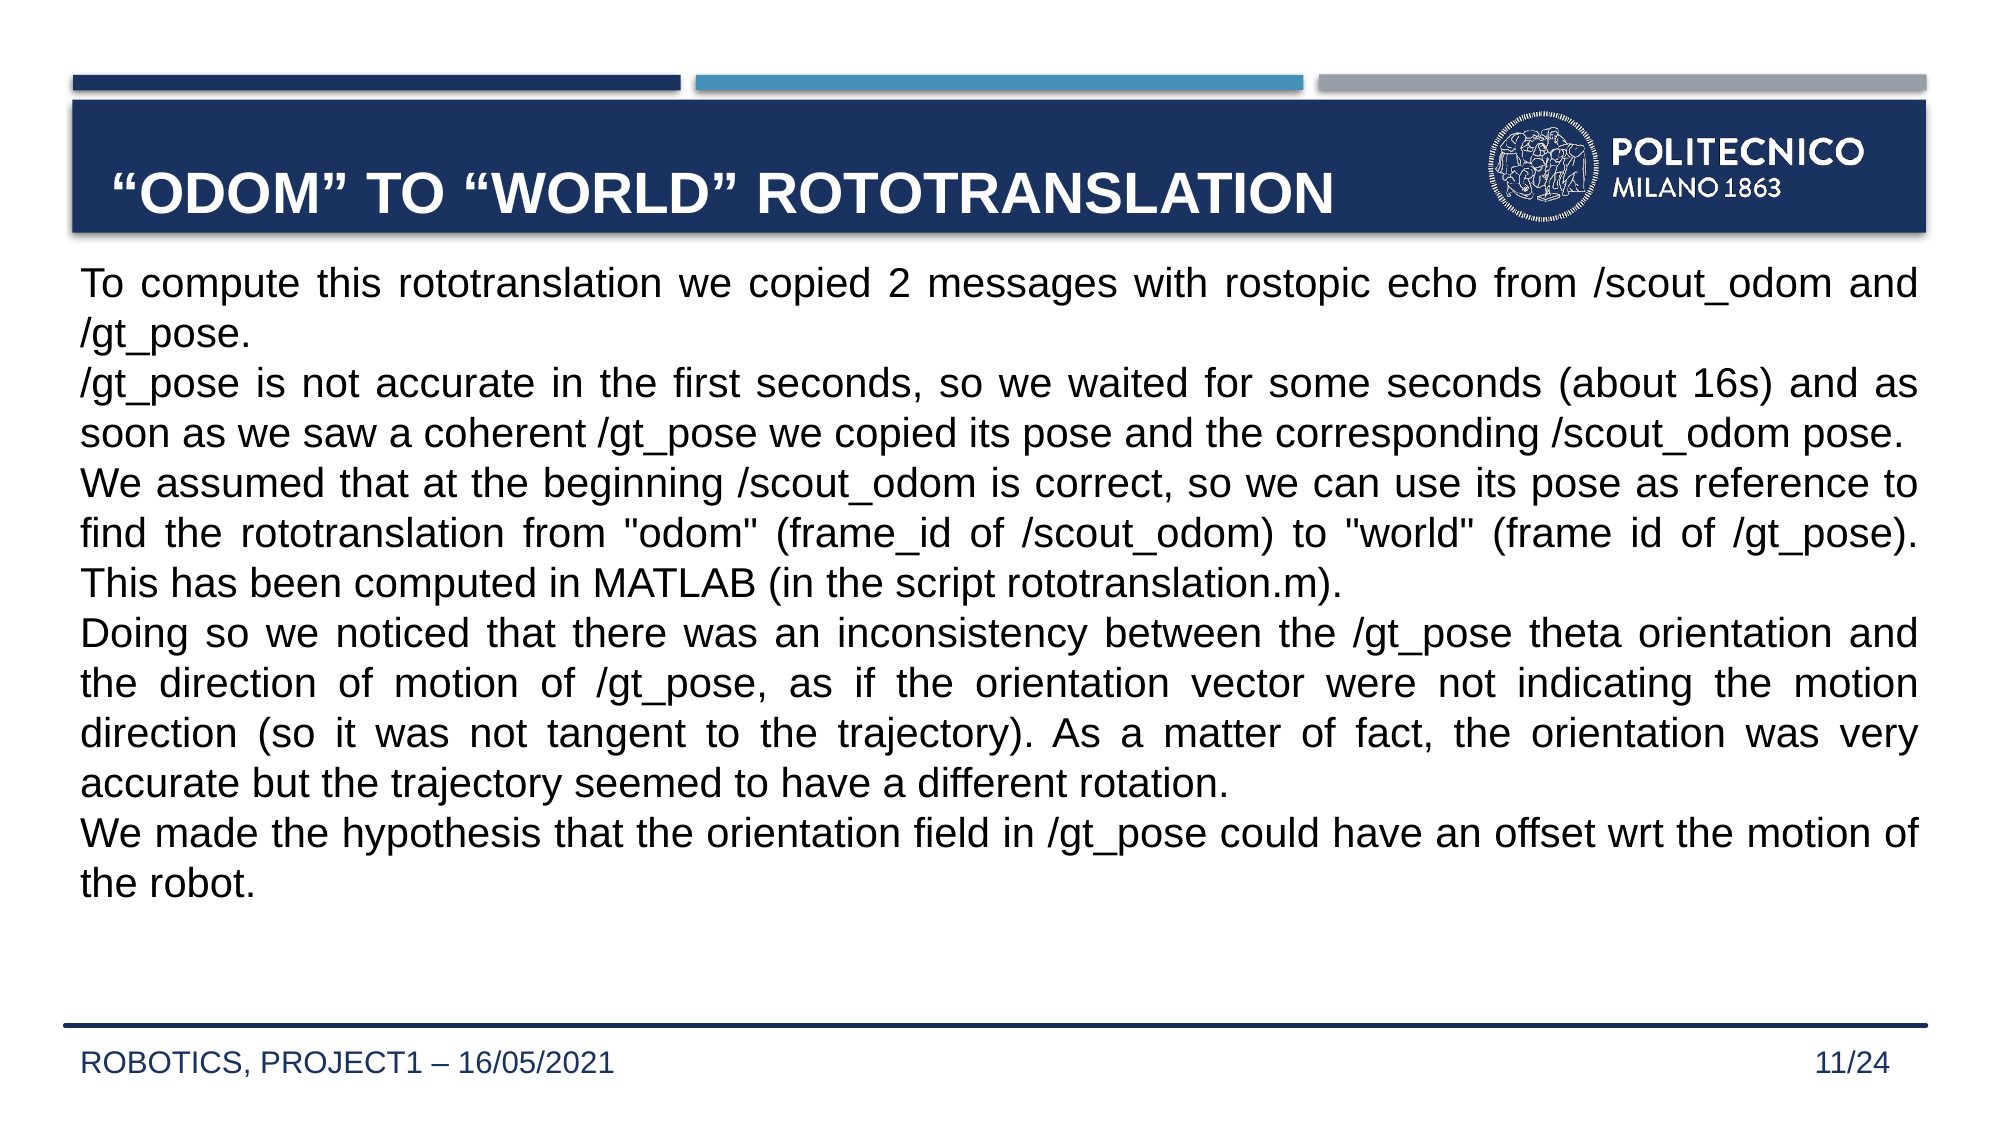

# “odom” to “world” rototranslation
To compute this rototranslation we copied 2 messages with rostopic echo from /scout_odom and /gt_pose.
/gt_pose is not accurate in the first seconds, so we waited for some seconds (about 16s) and as soon as we saw a coherent /gt_pose we copied its pose and the corresponding /scout_odom pose.
We assumed that at the beginning /scout_odom is correct, so we can use its pose as reference to find the rototranslation from "odom" (frame_id of /scout_odom) to "world" (frame id of /gt_pose). This has been computed in MATLAB (in the script rototranslation.m).
Doing so we noticed that there was an inconsistency between the /gt_pose theta orientation and the direction of motion of /gt_pose, as if the orientation vector were not indicating the motion direction (so it was not tangent to the trajectory). As a matter of fact, the orientation was very accurate but the trajectory seemed to have a different rotation.
We made the hypothesis that the orientation field in /gt_pose could have an offset wrt the motion of the robot.
ROBOTICS, PROJECT1 – 16/05/2021
11/24